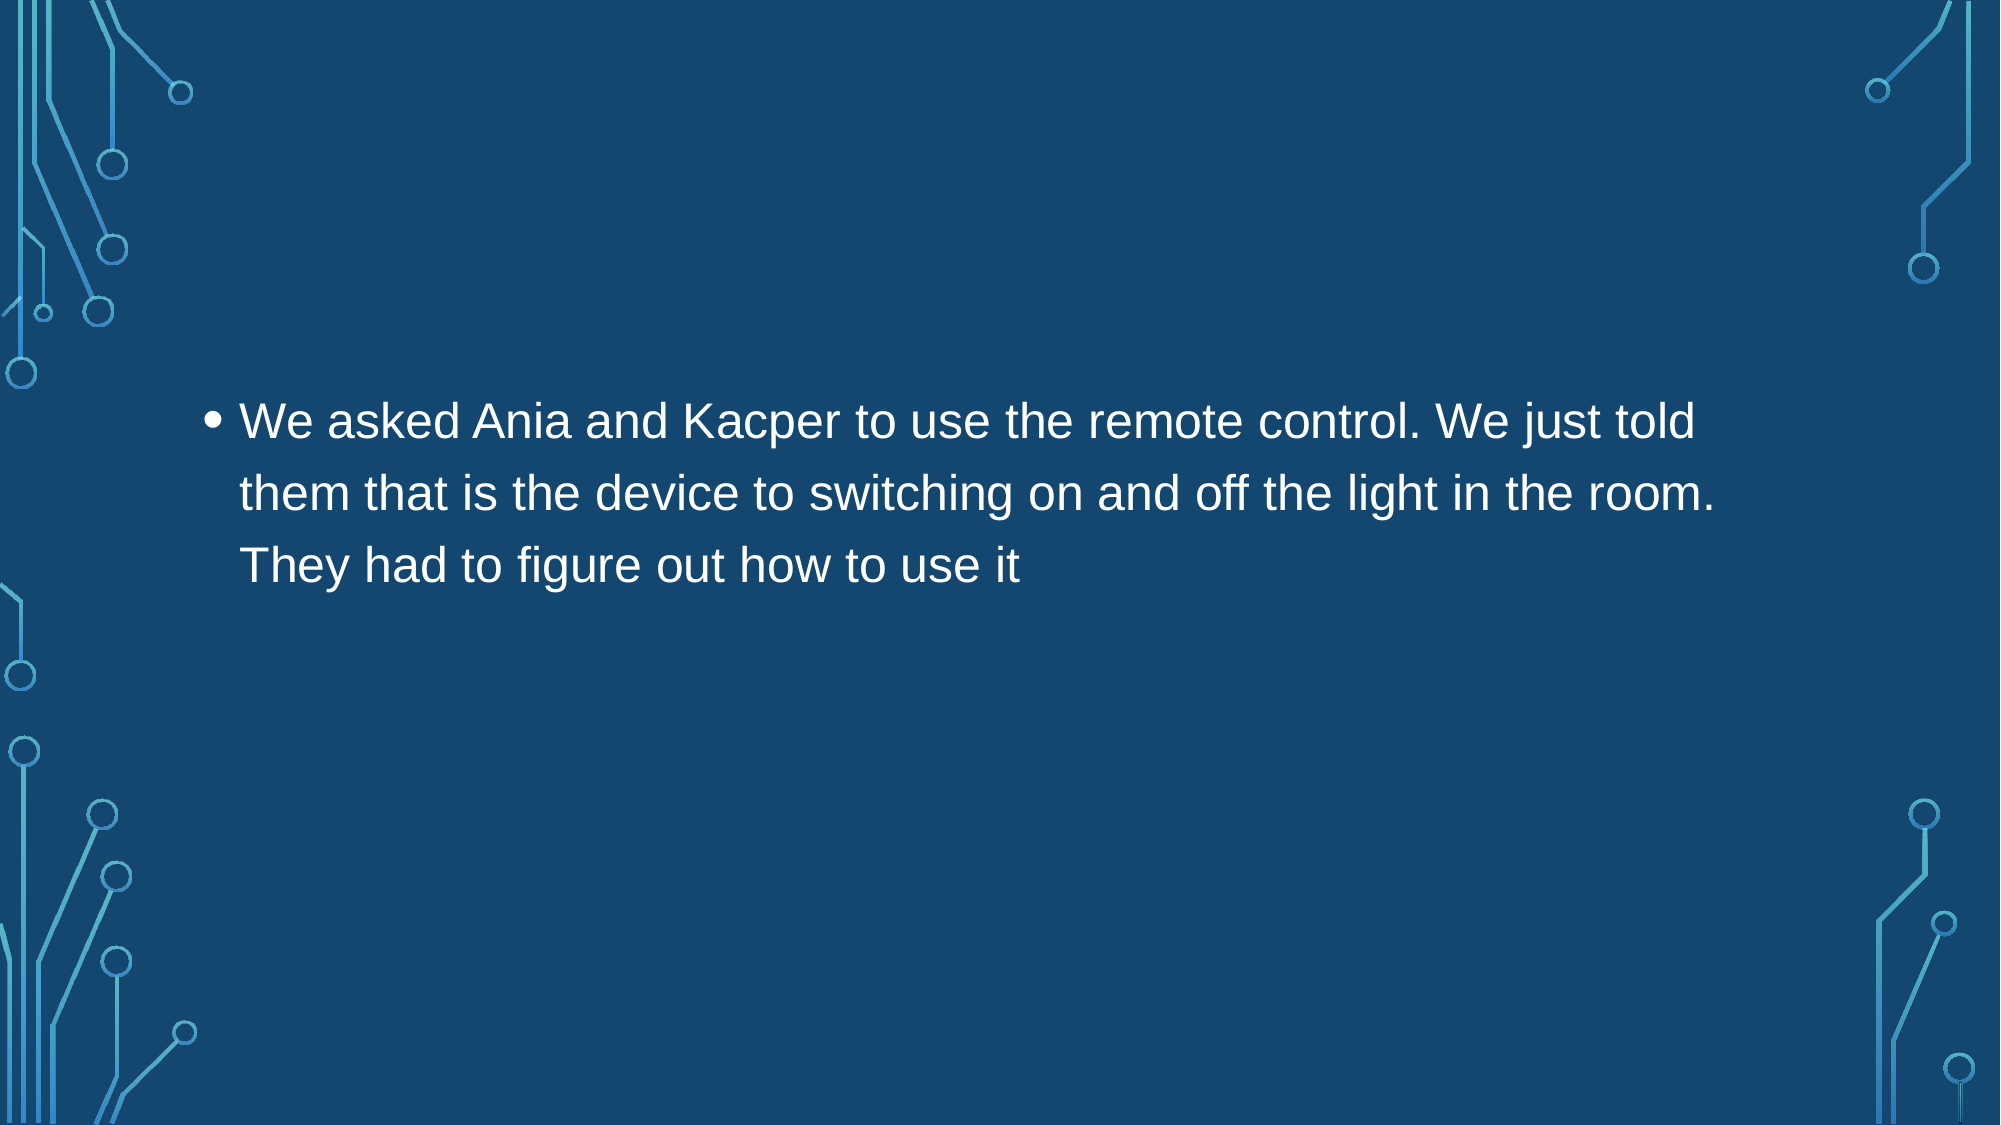

#
We asked Ania and Kacper to use the remote control. We just told them that is the device to switching on and off the light in the room. They had to figure out how to use it